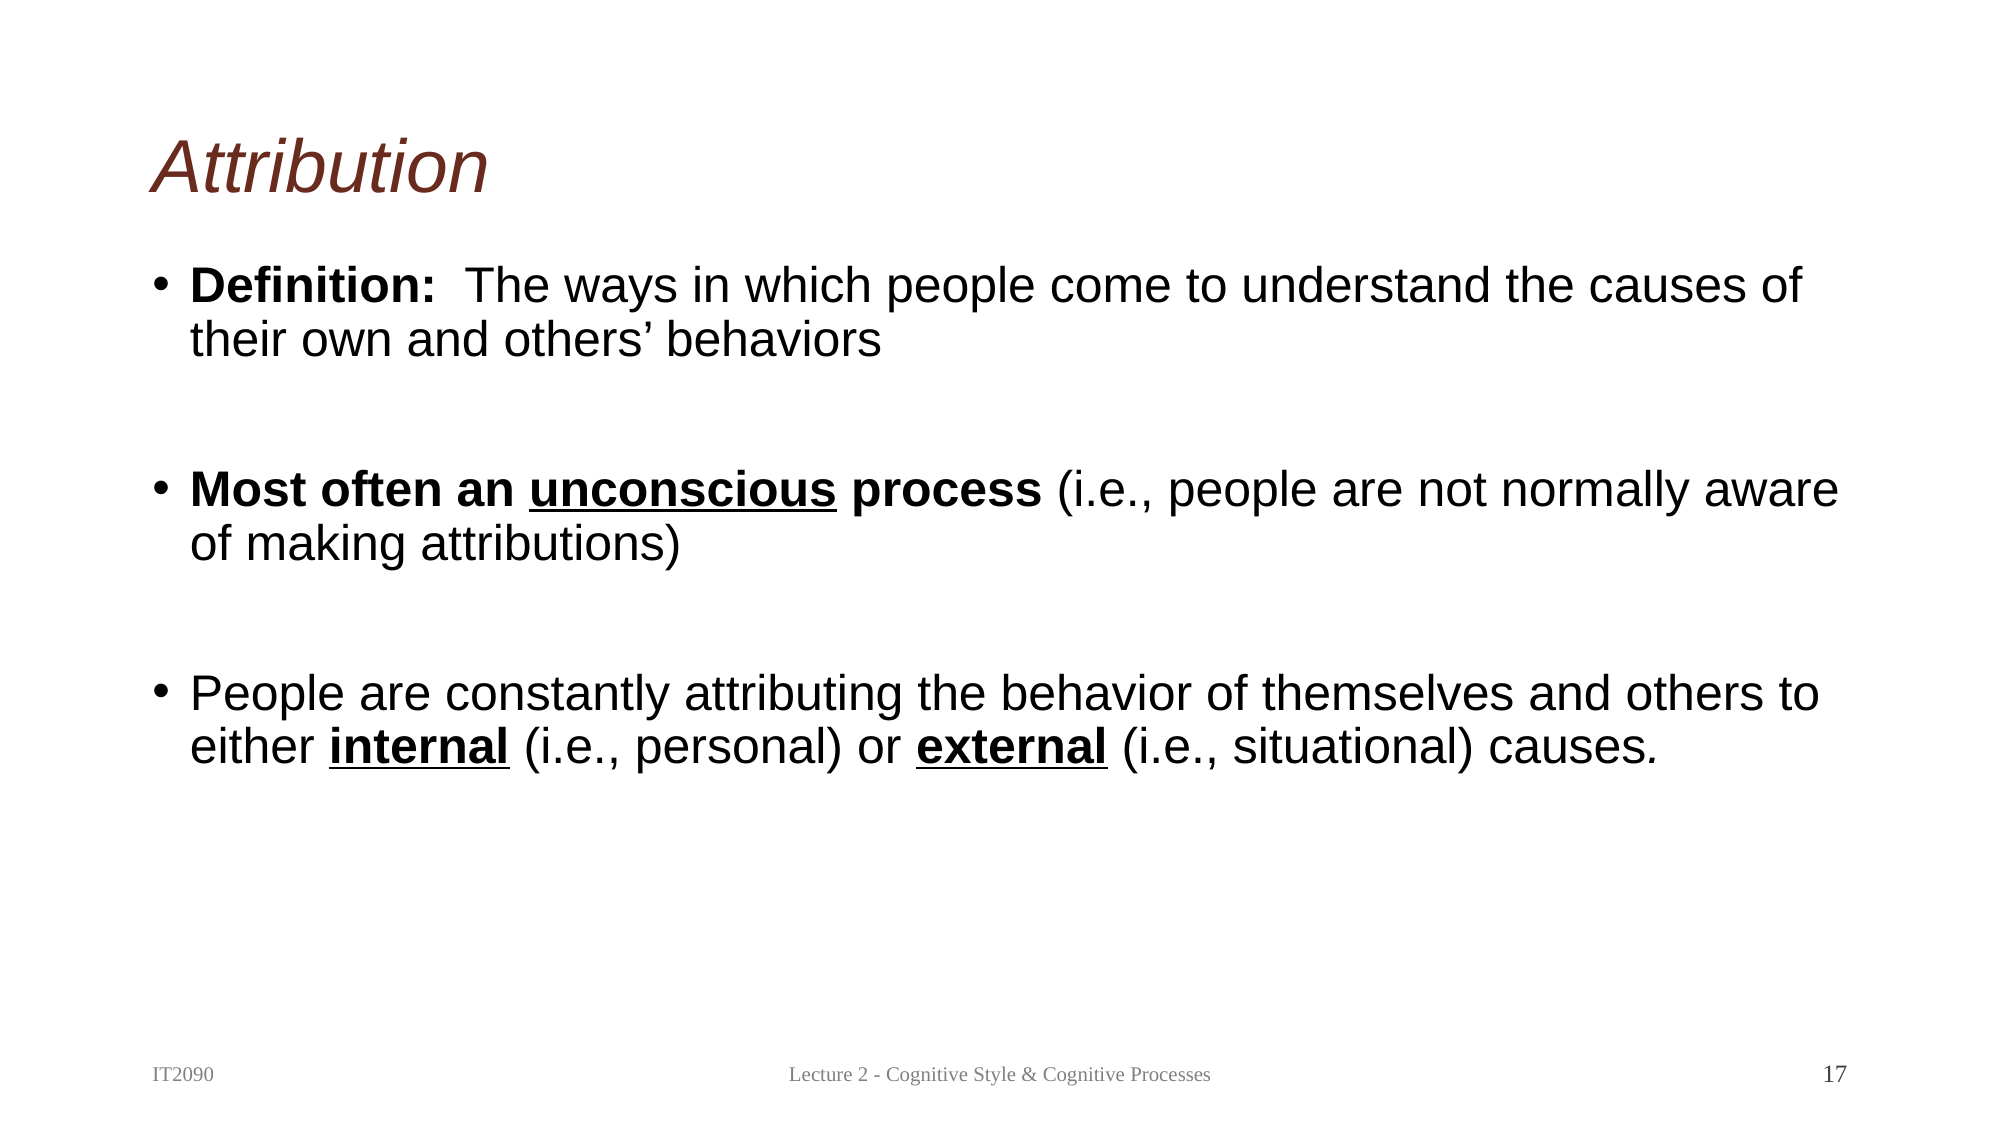

# Attribution
Definition:  The ways in which people come to understand the causes of their own and others’ behaviors

Most often an unconscious process (i.e., people are not normally aware of making attributions)

People are constantly attributing the behavior of themselves and others to either internal (i.e., personal) or external (i.e., situational) causes.
IT2090
Lecture 2 - Cognitive Style & Cognitive Processes
17